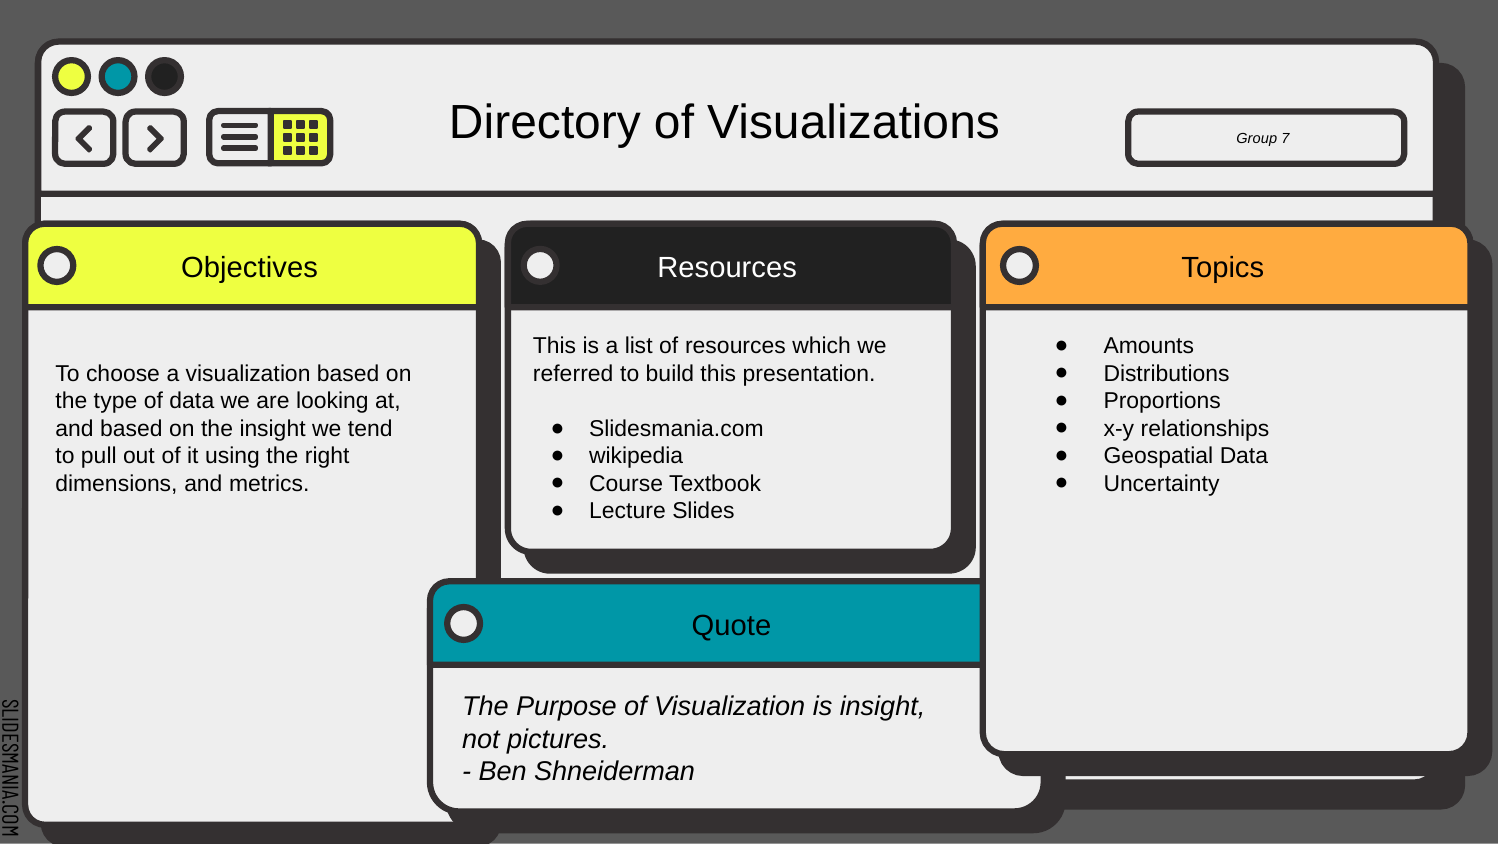

# Directory of Visualizations
Group 7
Objectives
Resources
Topics

To choose a visualization based on the type of data we are looking at, and based on the insight we tend to pull out of it using the right dimensions, and metrics.
This is a list of resources which we referred to build this presentation.

Slidesmania.com
wikipedia
Course Textbook
Lecture Slides
Amounts
Distributions
Proportions
x-y relationships
Geospatial Data
Uncertainty
Quote
The Purpose of Visualization is insight, not pictures.
- Ben Shneiderman